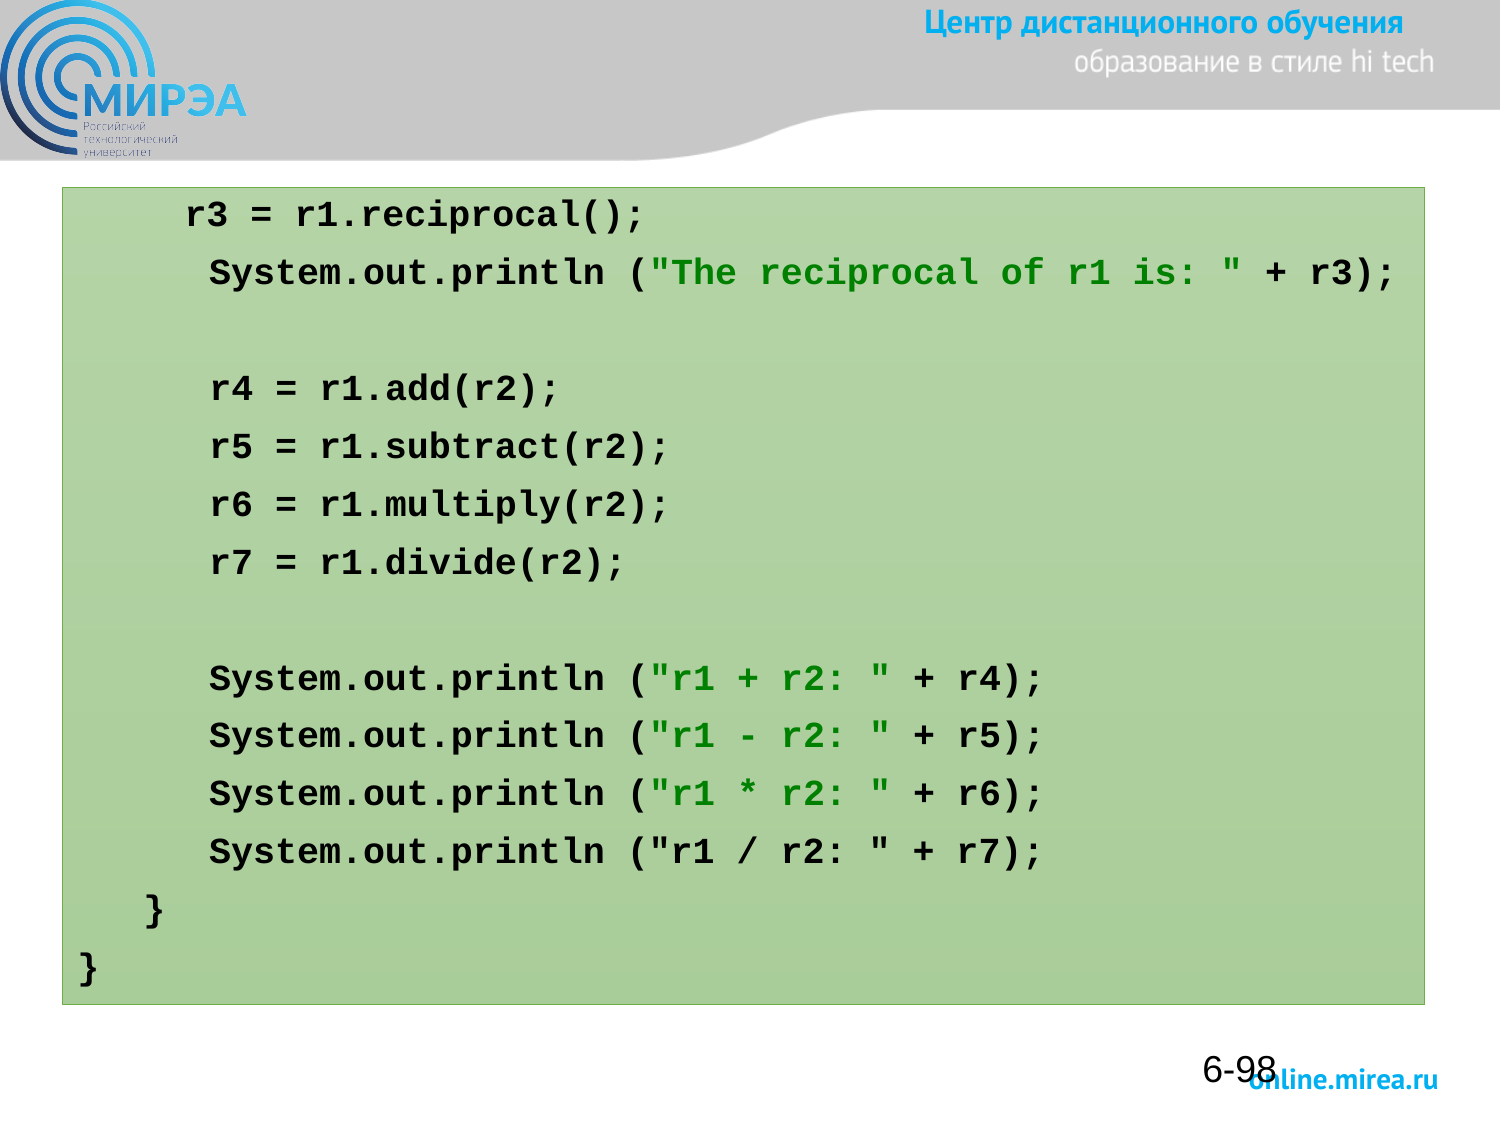

# RationalTester.java
             r3 = r1.reciprocal();
      System.out.println ("The reciprocal of r1 is: " + r3);

      r4 = r1.add(r2);
      r5 = r1.subtract(r2);
      r6 = r1.multiply(r2);
      r7 = r1.divide(r2);

      System.out.println ("r1 + r2: " + r4);
      System.out.println ("r1 - r2: " + r5);
      System.out.println ("r1 * r2: " + r6);
      System.out.println ("r1 / r2: " + r7);
   }
}
6-98